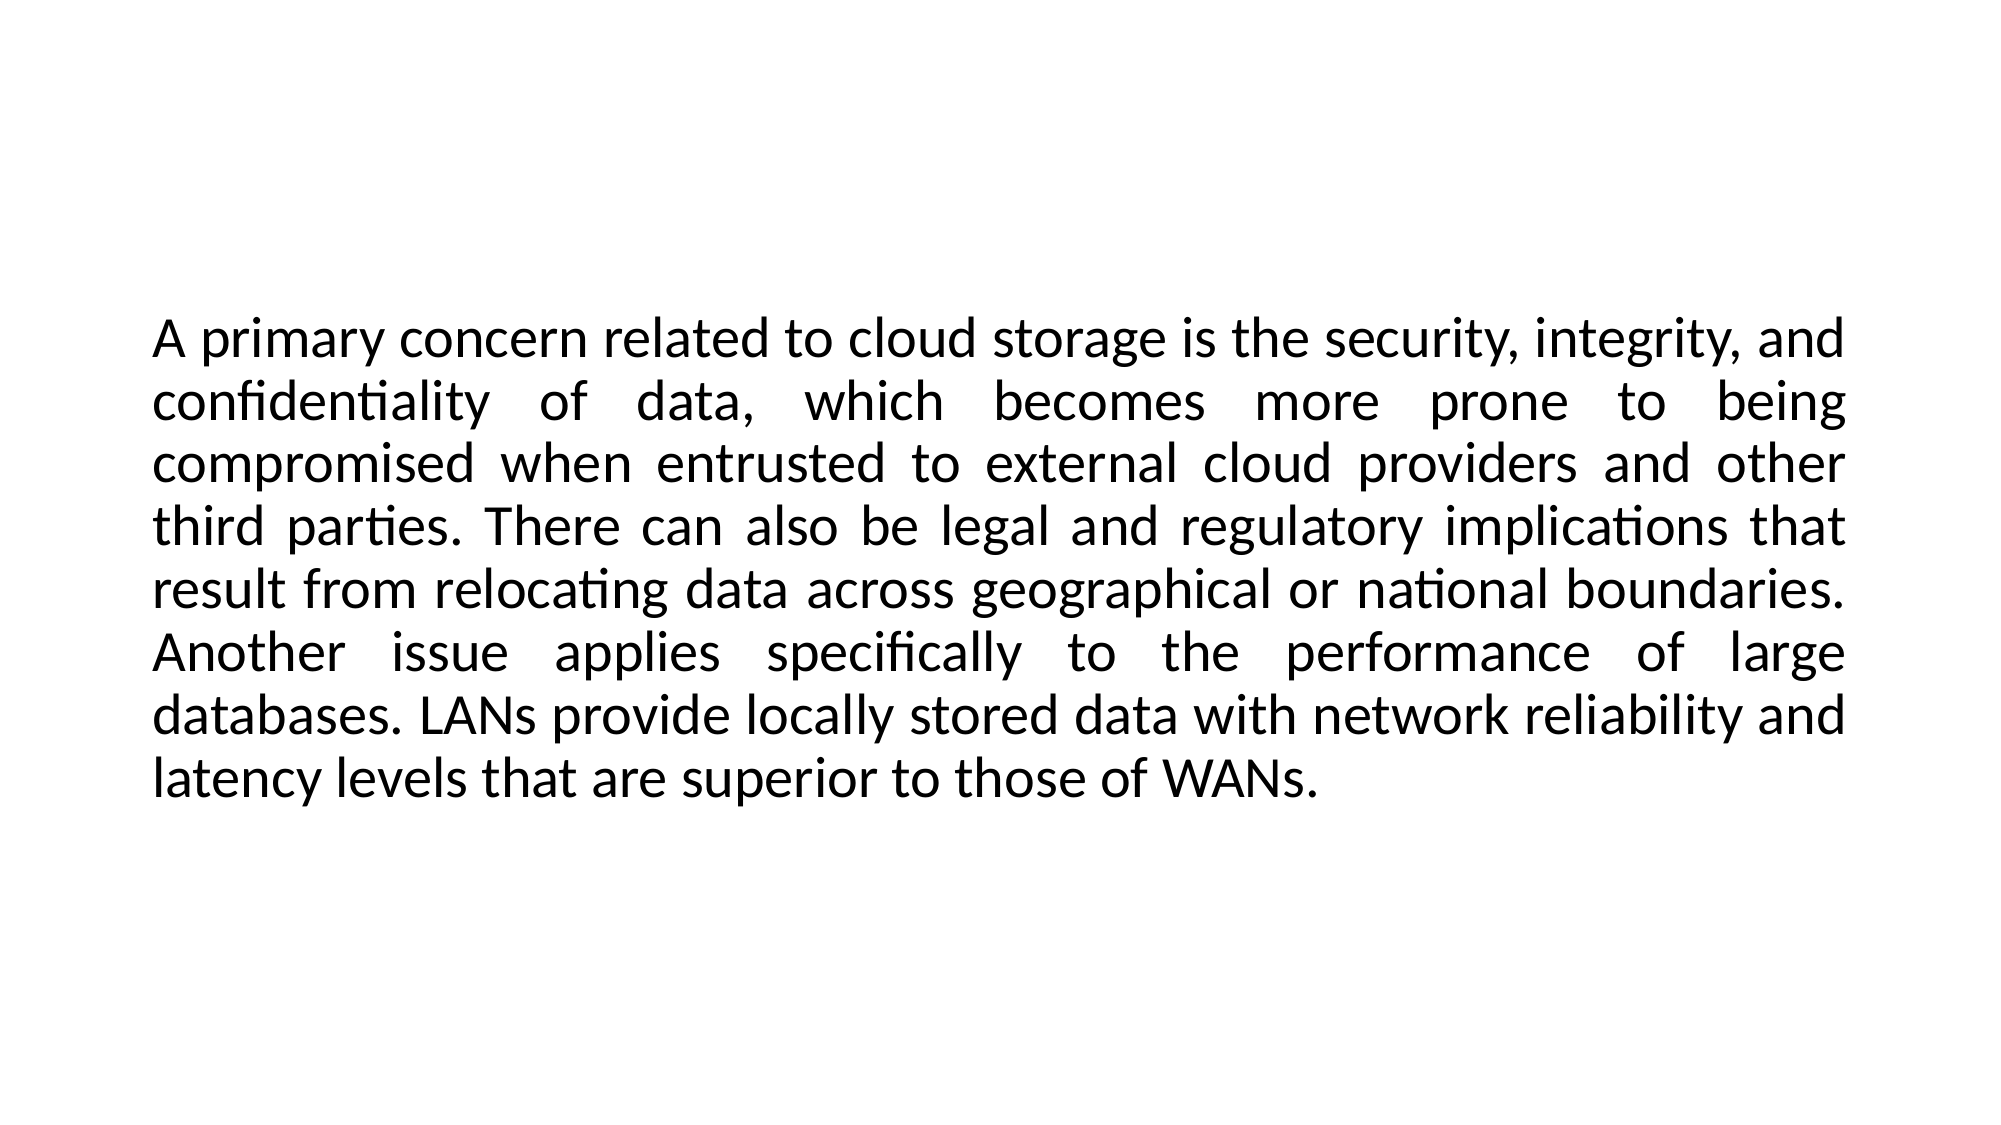

#
A primary concern related to cloud storage is the security, integrity, and confidentiality of data, which becomes more prone to being compromised when entrusted to external cloud providers and other third parties. There can also be legal and regulatory implications that result from relocating data across geographical or national boundaries. Another issue applies specifically to the performance of large databases. LANs provide locally stored data with network reliability and latency levels that are superior to those of WANs.